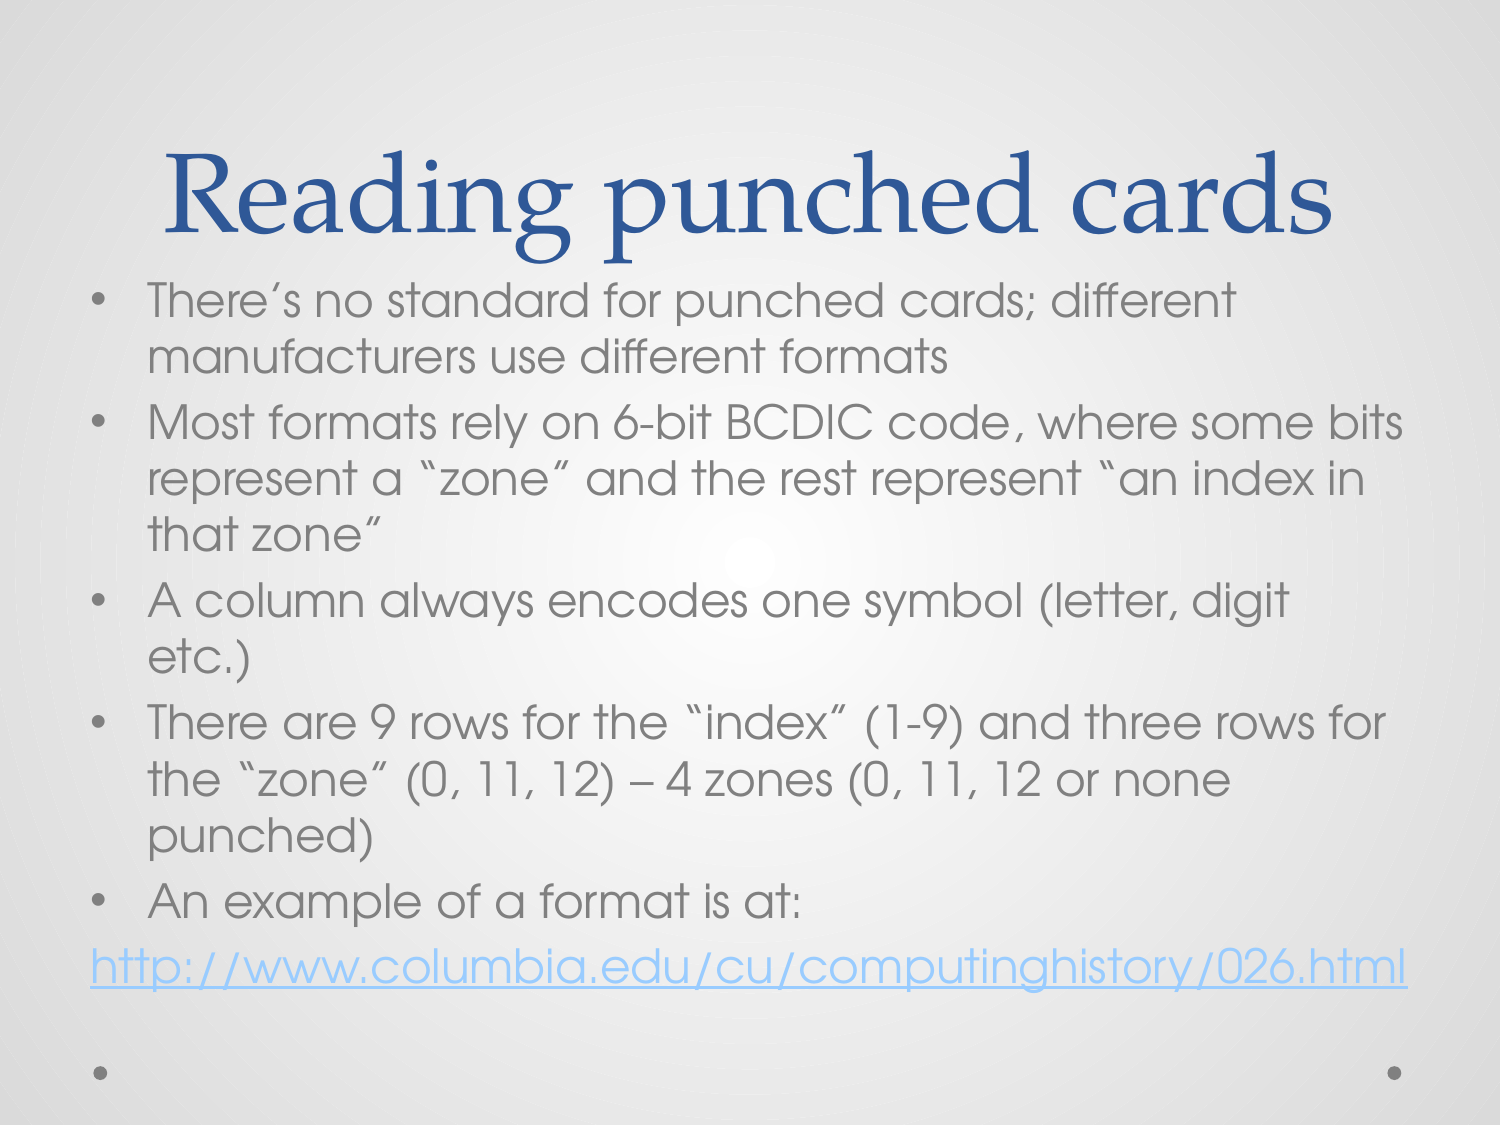

# Reading punched cards
There’s no standard for punched cards; different manufacturers use different formats
Most formats rely on 6-bit BCDIC code, where some bits represent a “zone” and the rest represent “an index in that zone”
A column always encodes one symbol (letter, digit etc.)
There are 9 rows for the “index” (1-9) and three rows for the “zone” (0, 11, 12) – 4 zones (0, 11, 12 or none punched)
An example of a format is at:
http://www.columbia.edu/cu/computinghistory/026.html